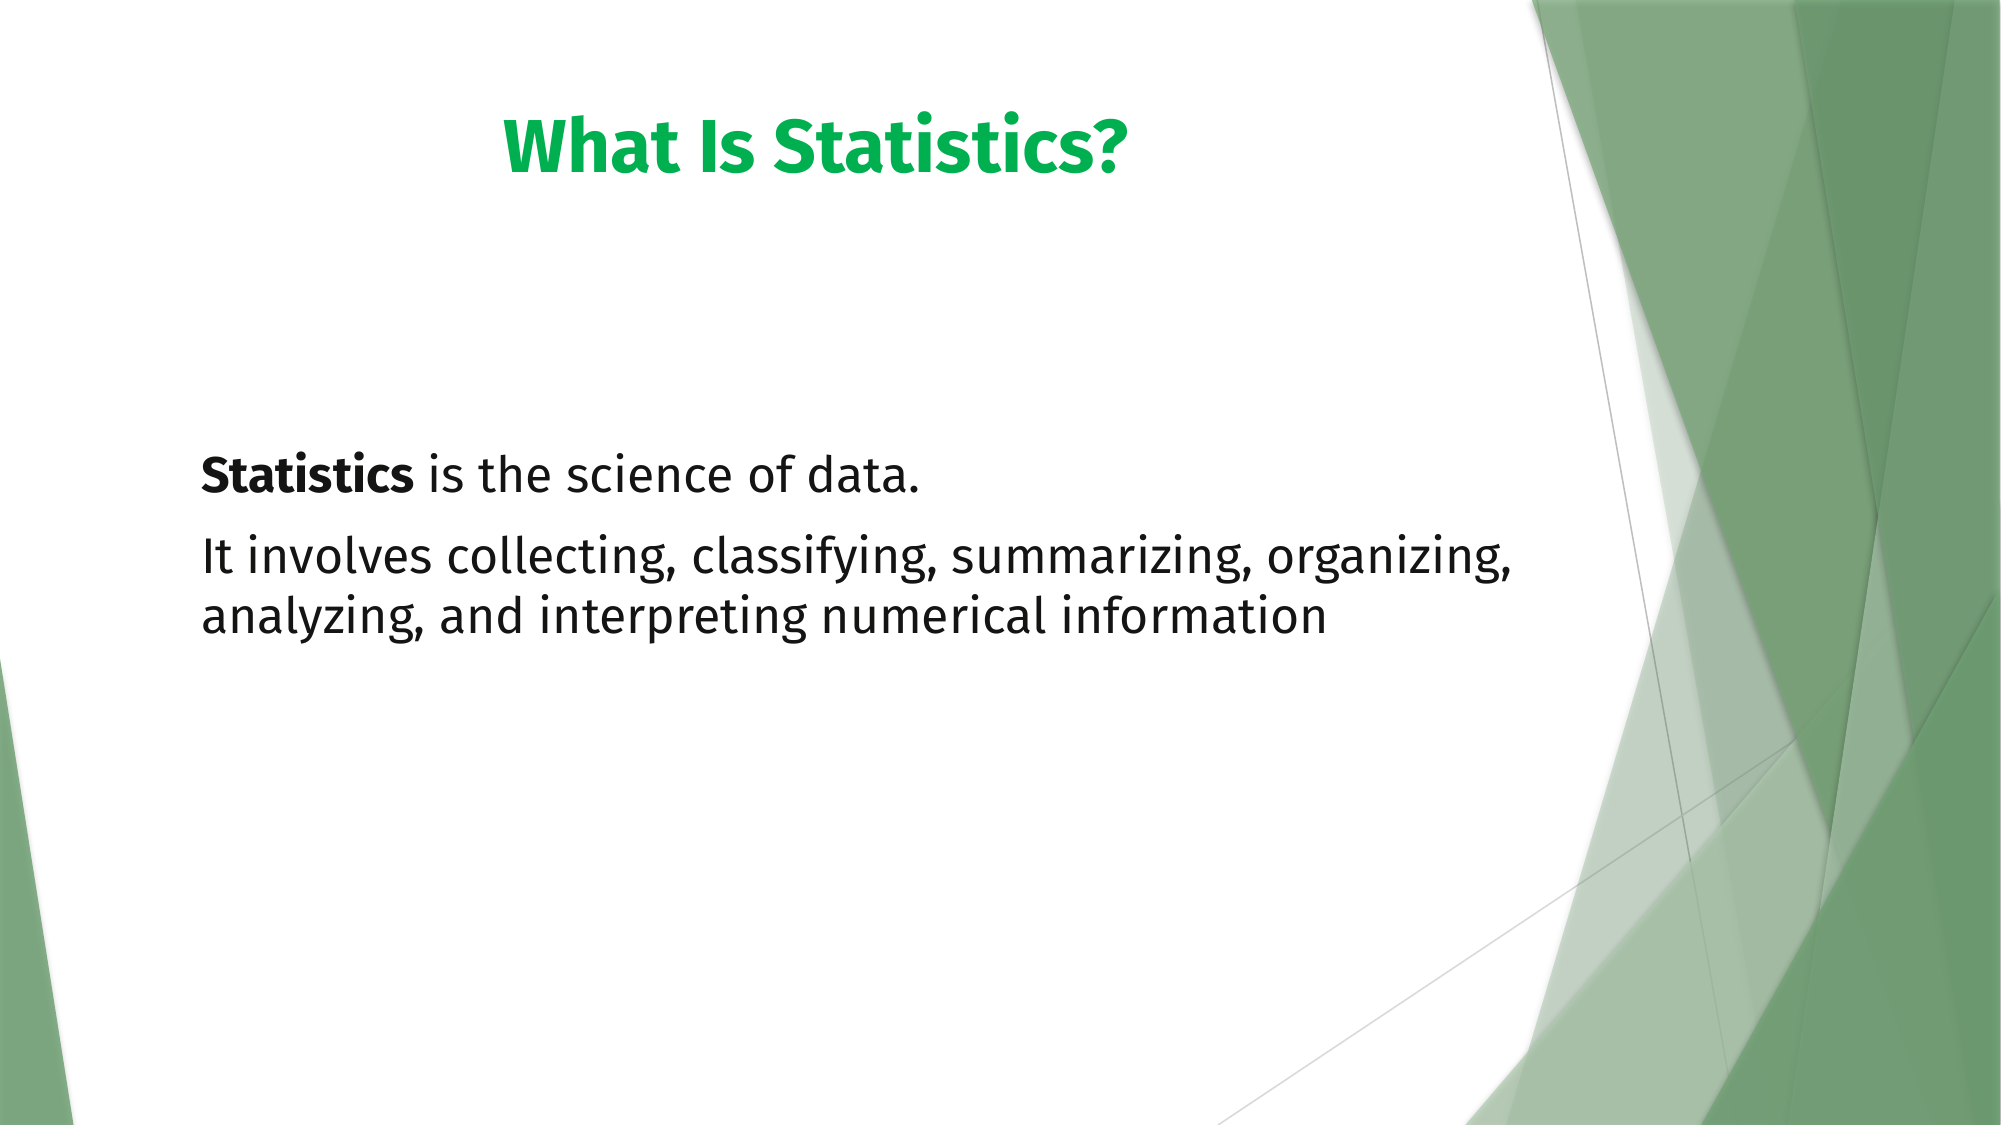

# What Is Statistics?

Statistics is the science of data.
It involves collecting, classifying, summarizing, organizing, analyzing, and interpreting numerical information